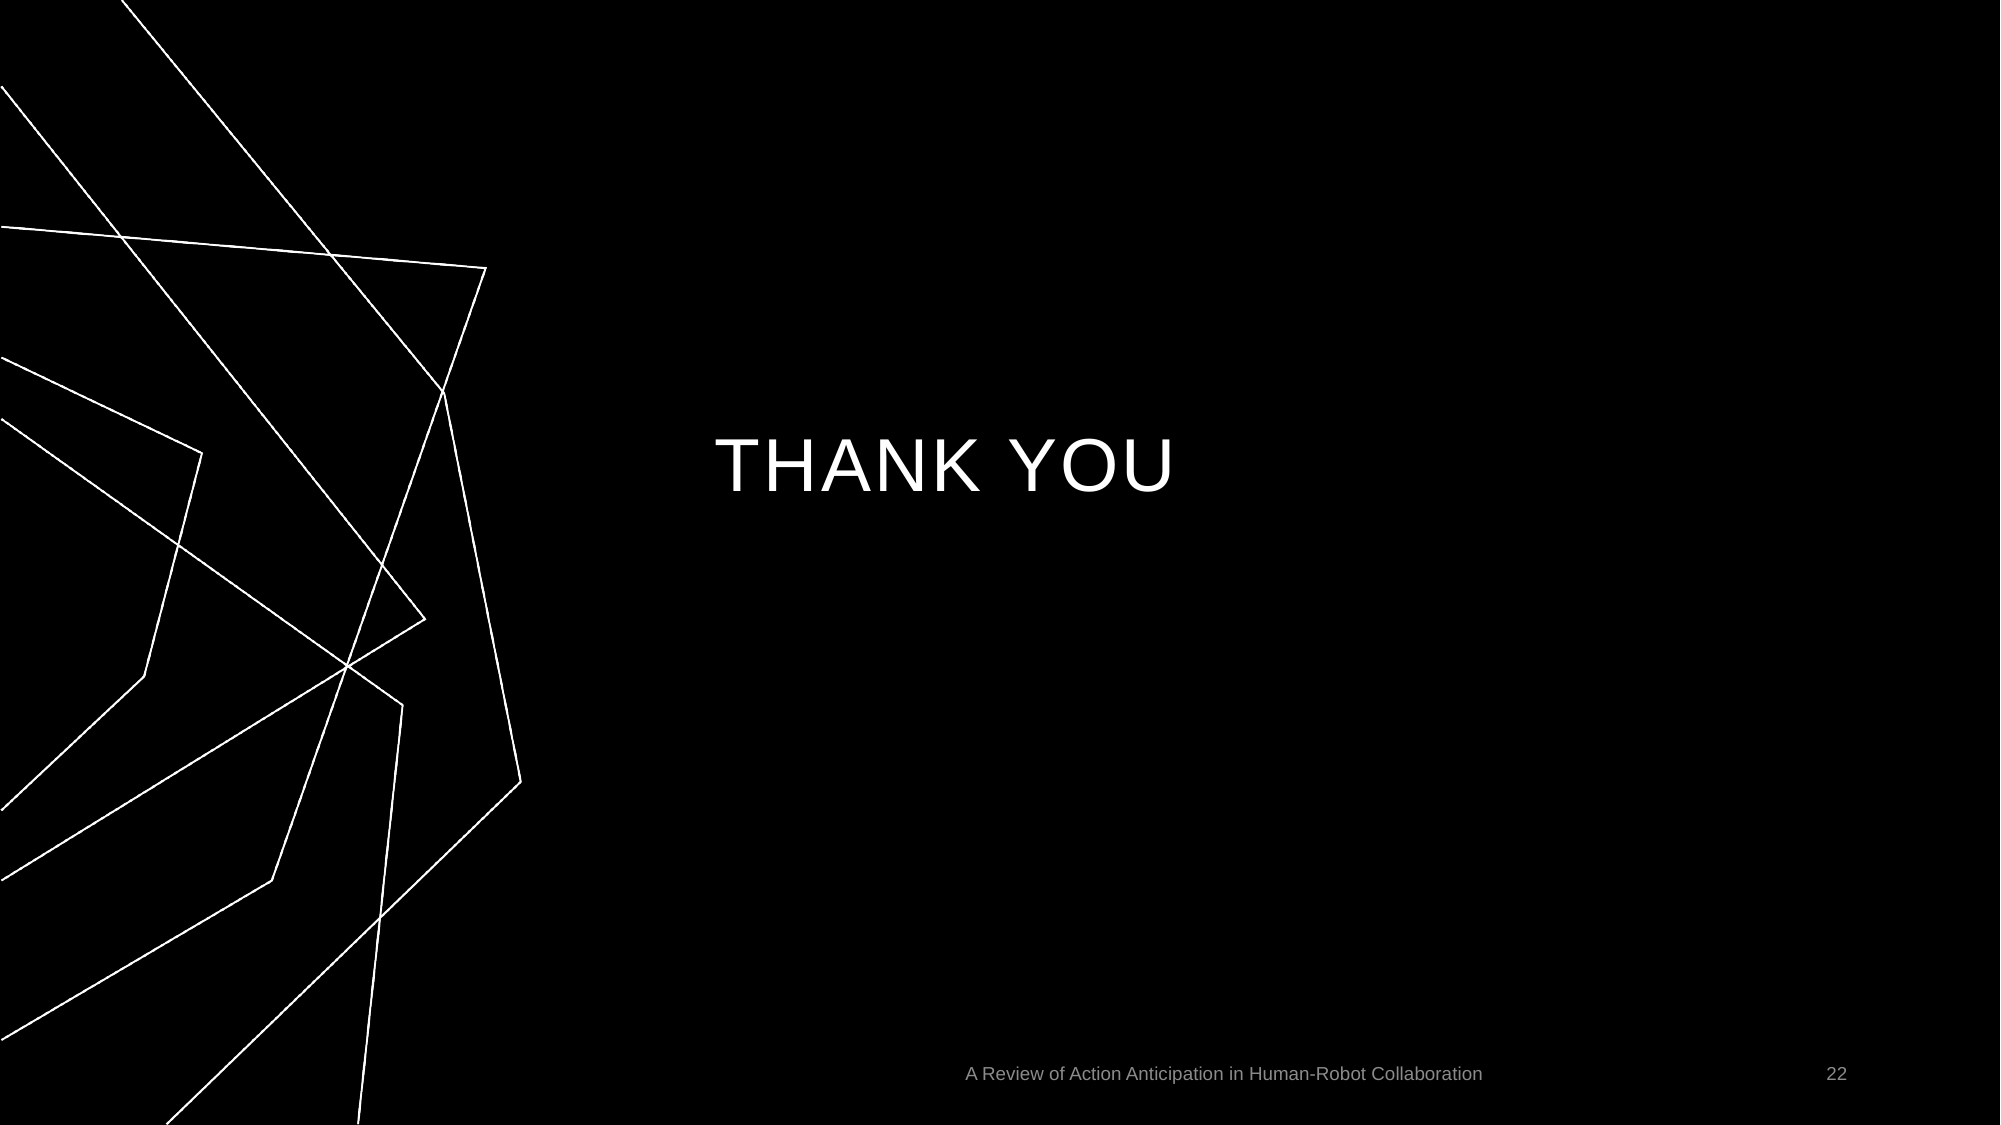

# THANK YOU
A Review of Action Anticipation in Human-Robot Collaboration
22